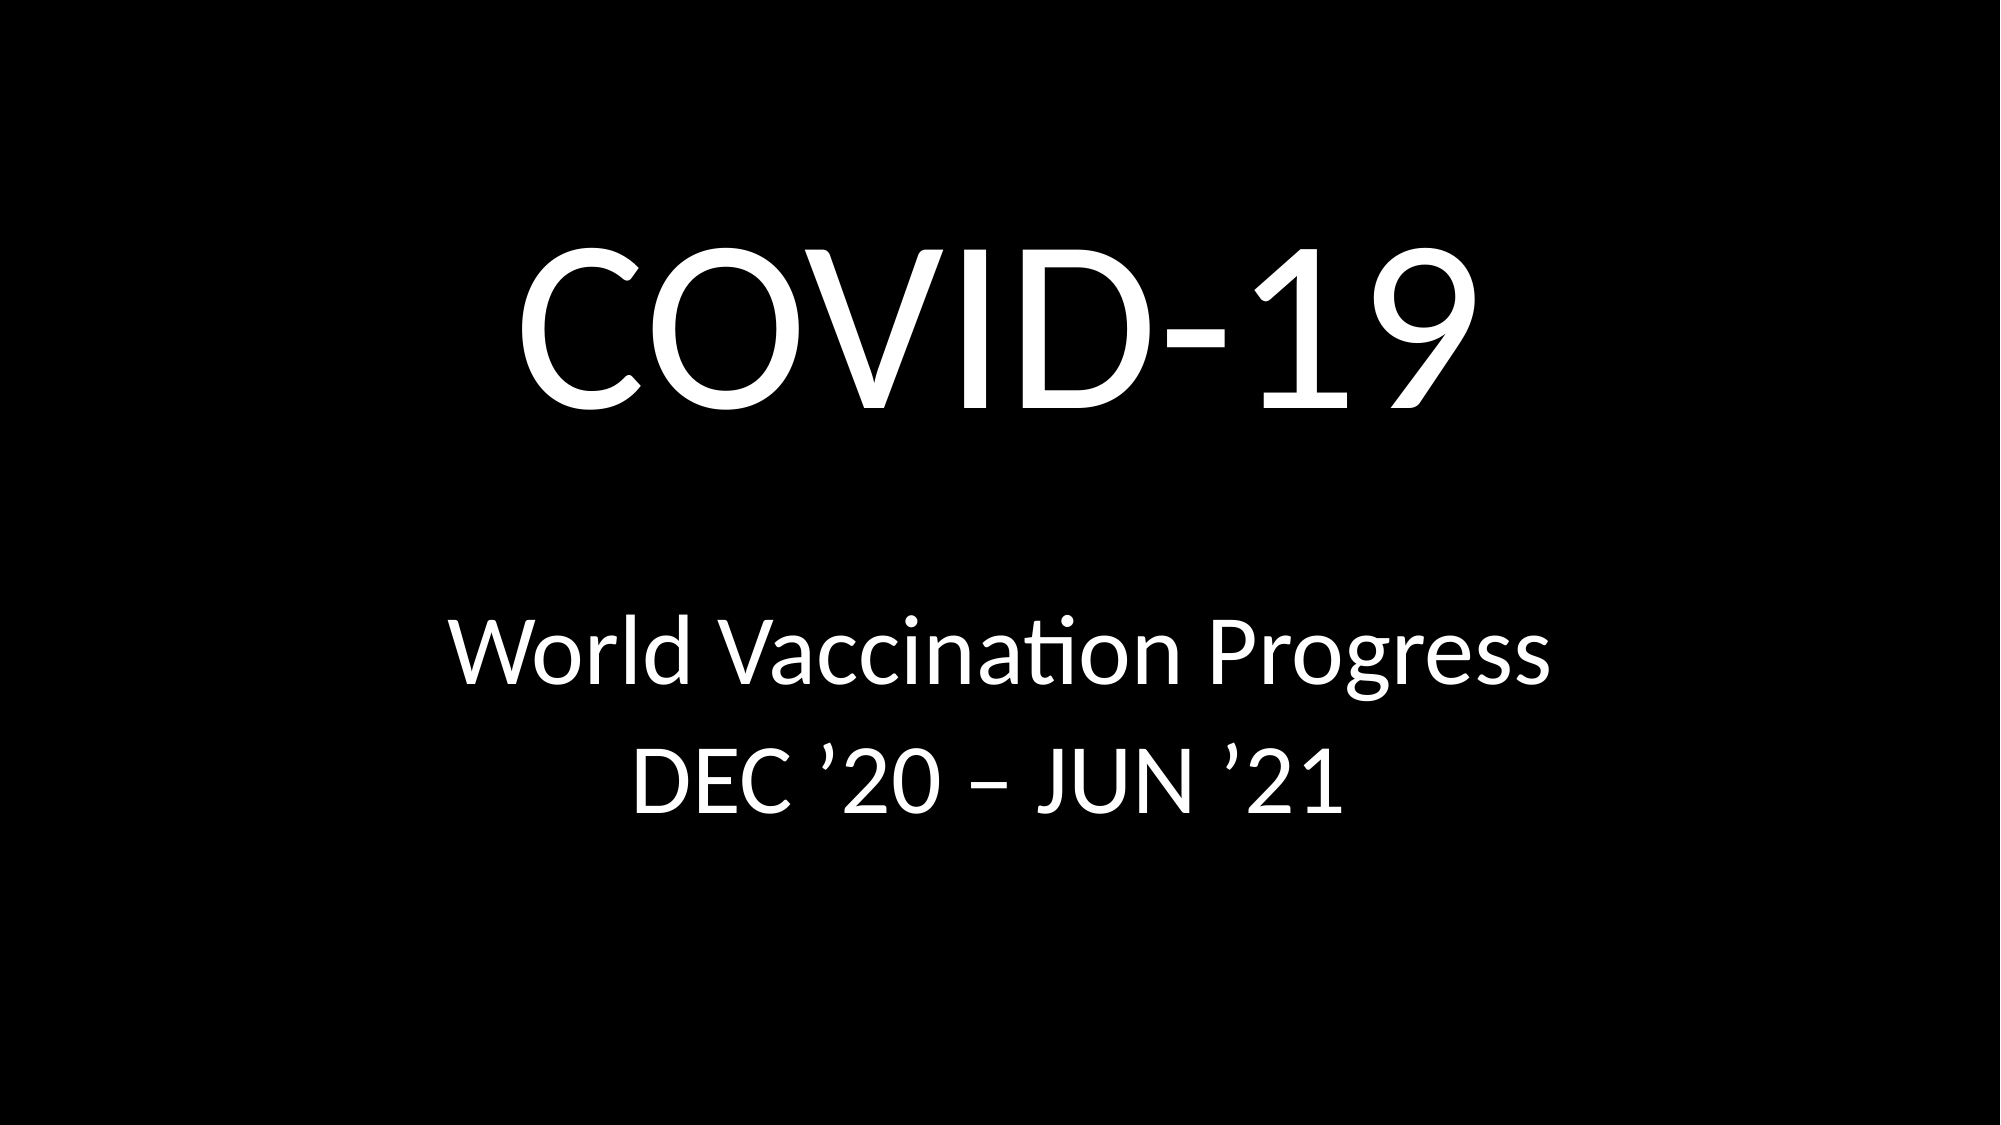

# COVID-19
World Vaccination Progress
DEC ’20 – JUN ’21